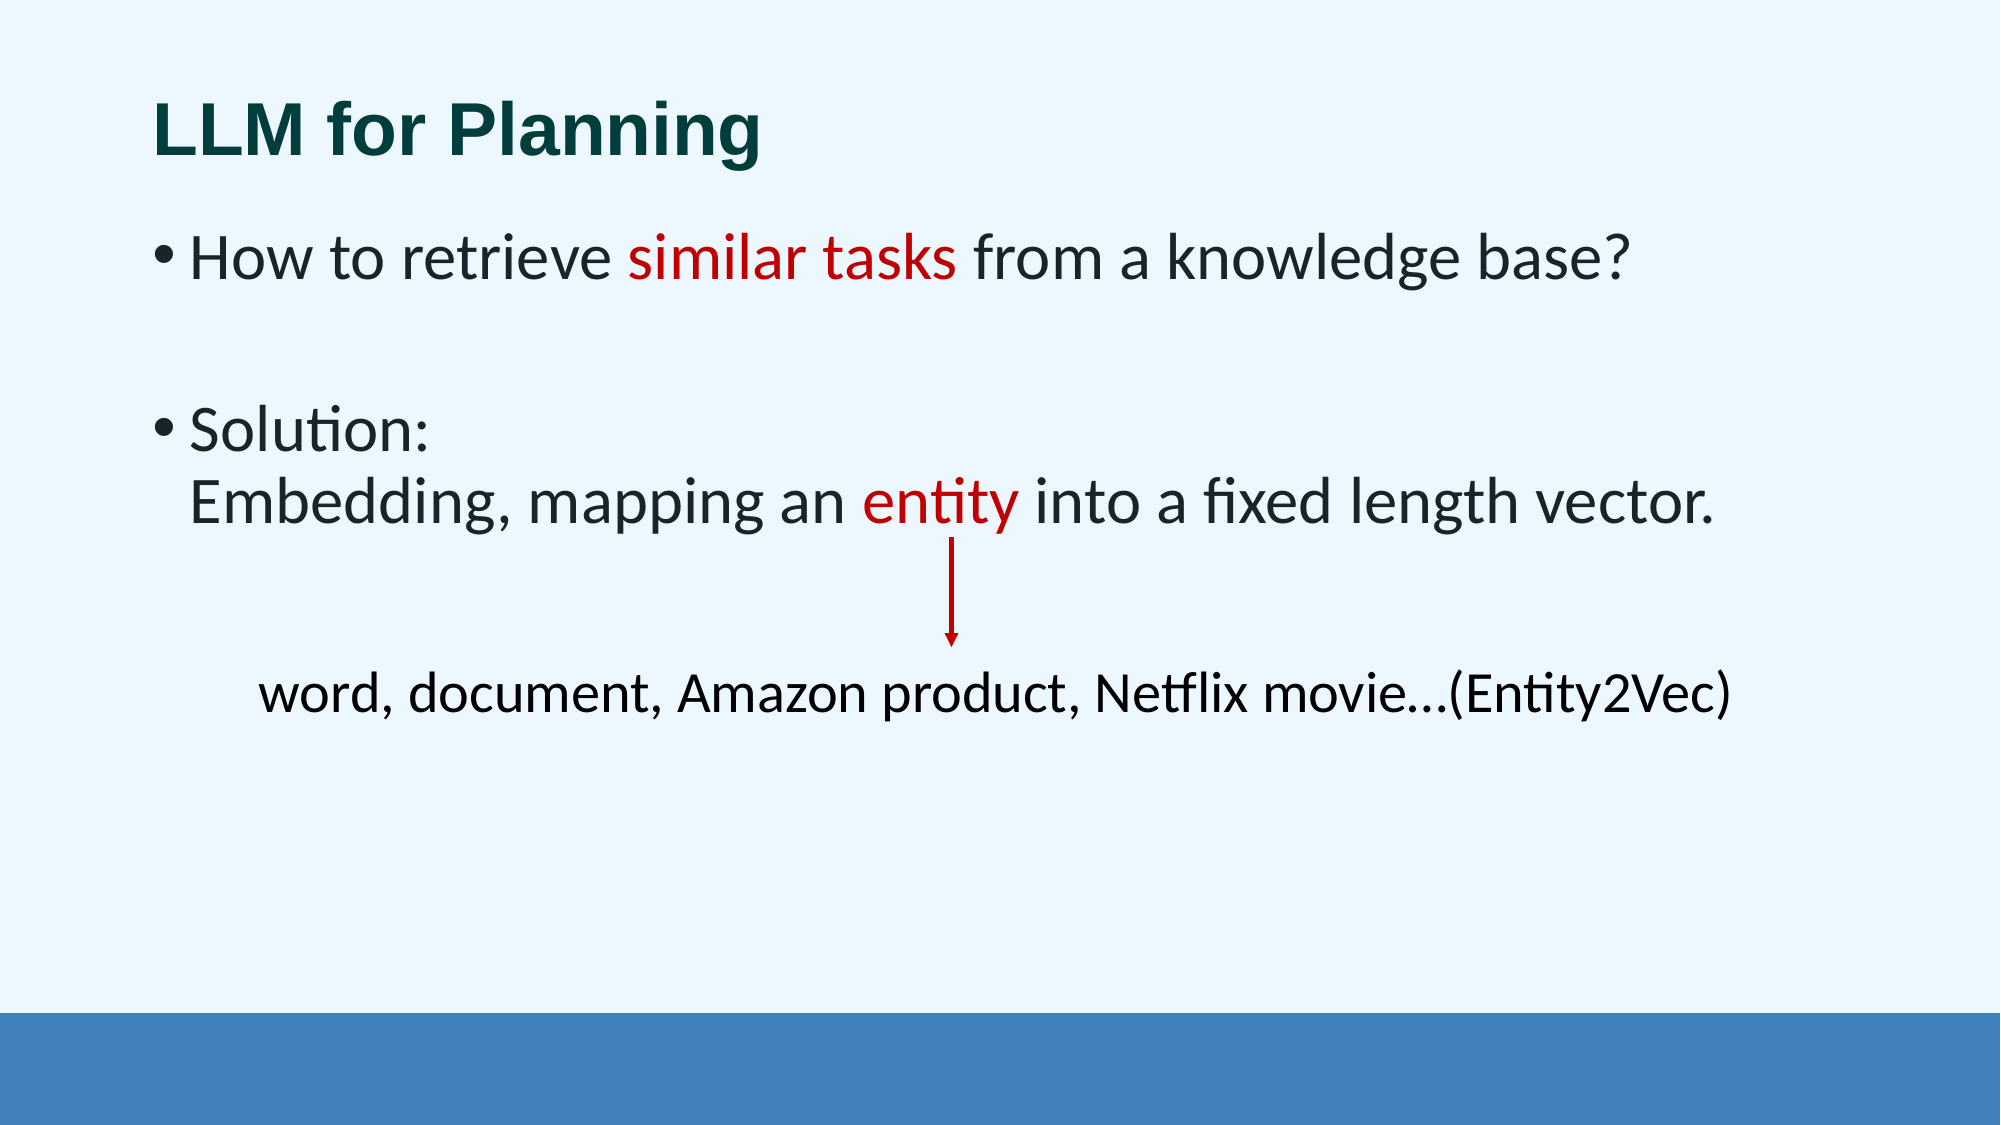

# LLM for Planning
How to retrieve similar tasks from a knowledge base?
Solution:
Embedding, mapping an entity into a fixed length vector.
word, document, Amazon product, Netflix movie…(Entity2Vec)